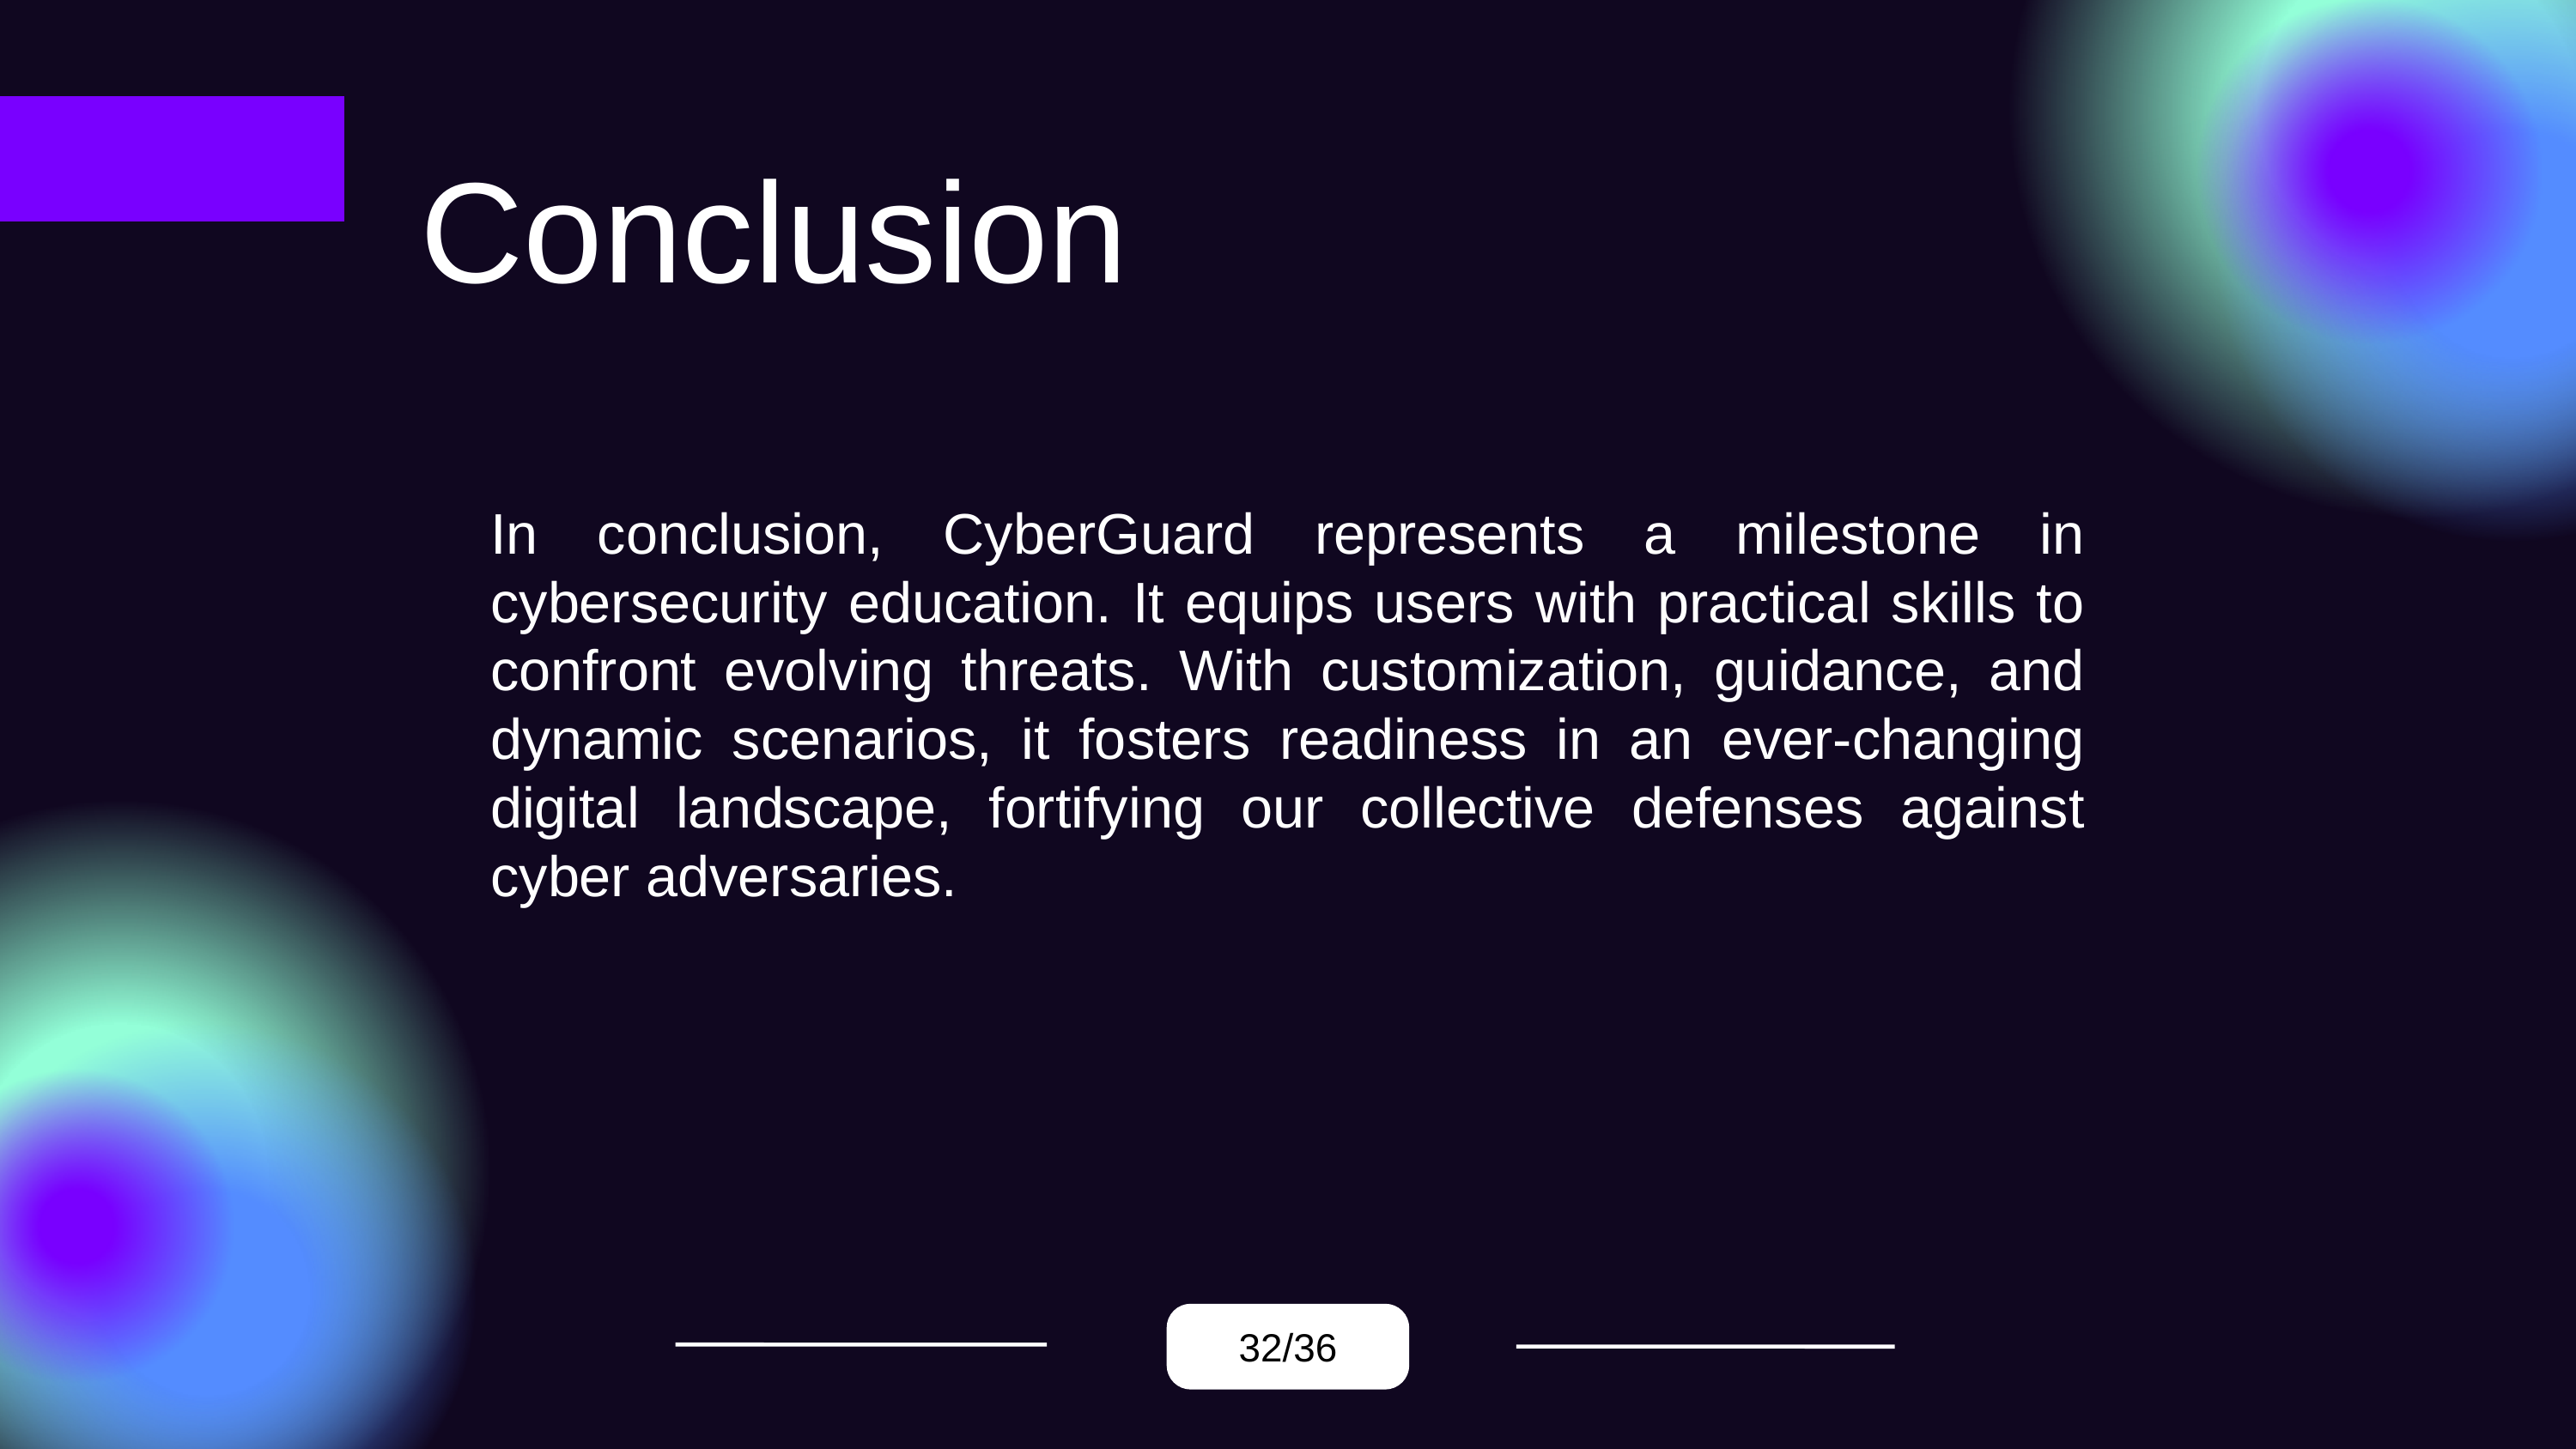

Conclusion
In conclusion, CyberGuard represents a milestone in cybersecurity education. It equips users with practical skills to confront evolving threats. With customization, guidance, and dynamic scenarios, it fosters readiness in an ever-changing digital landscape, fortifying our collective defenses against cyber adversaries.

32/36